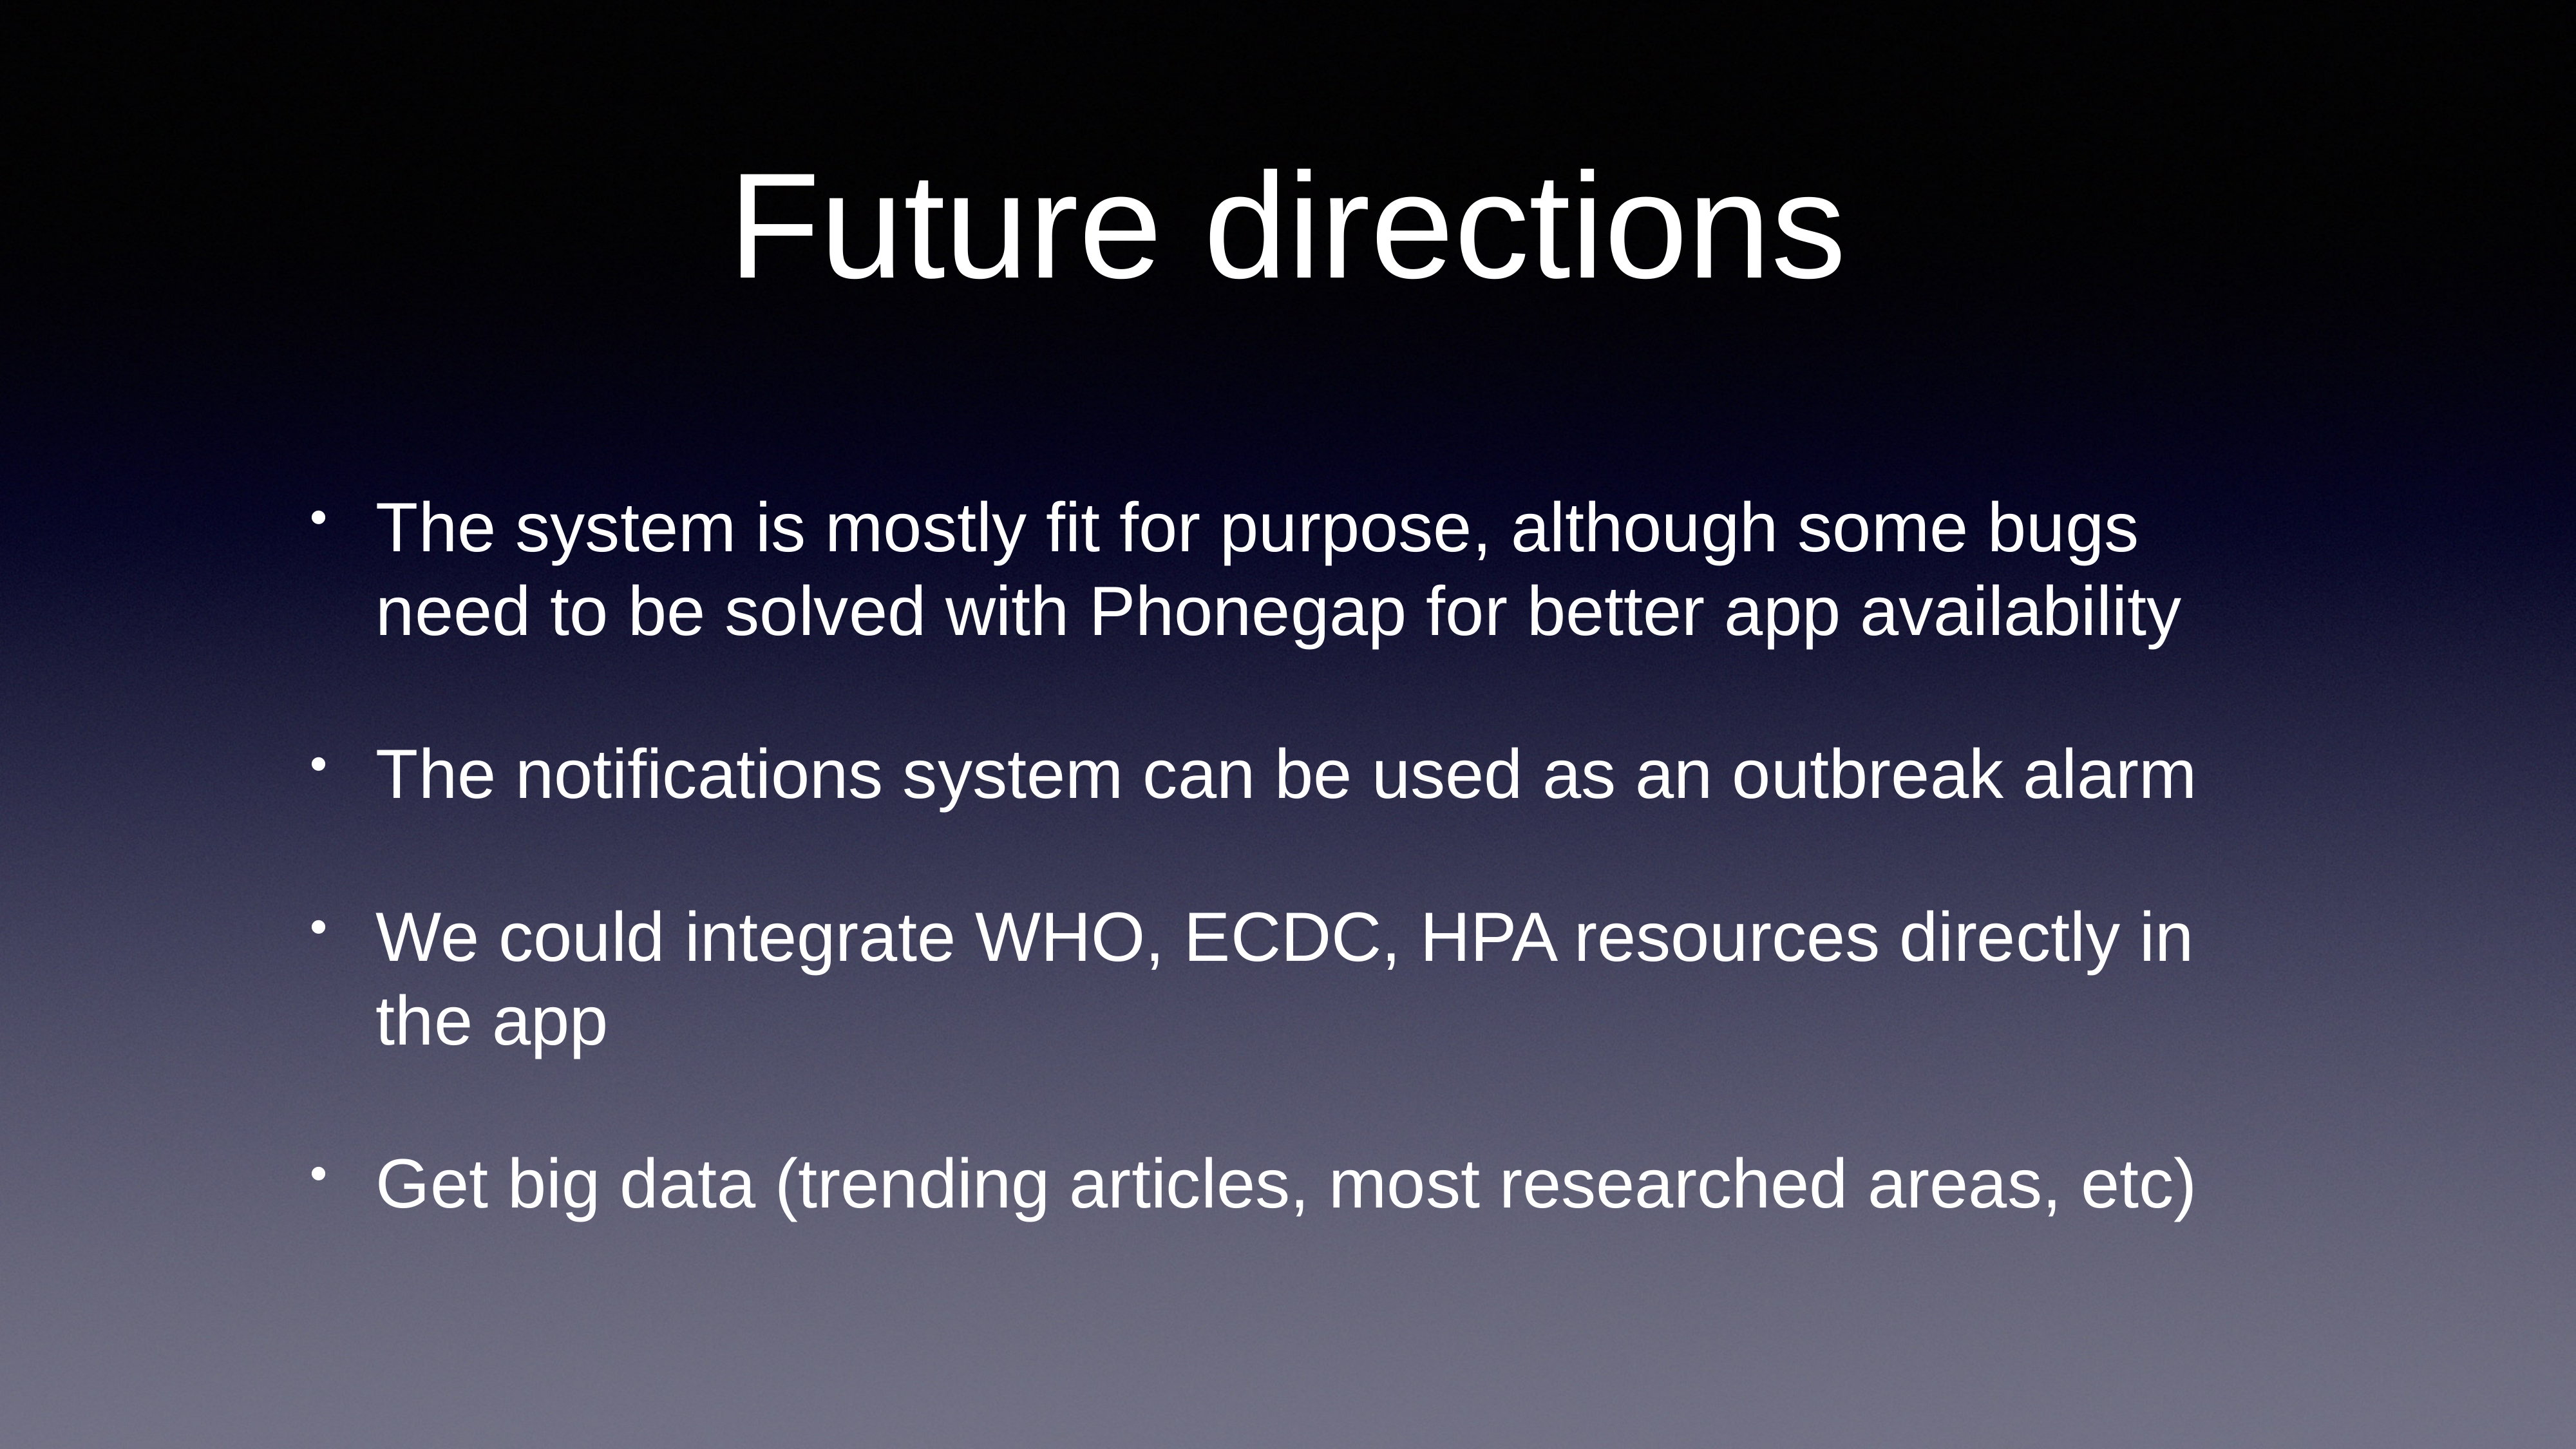

# Future directions
The system is mostly fit for purpose, although some bugs need to be solved with Phonegap for better app availability
The notifications system can be used as an outbreak alarm
We could integrate WHO, ECDC, HPA resources directly in the app
Get big data (trending articles, most researched areas, etc)